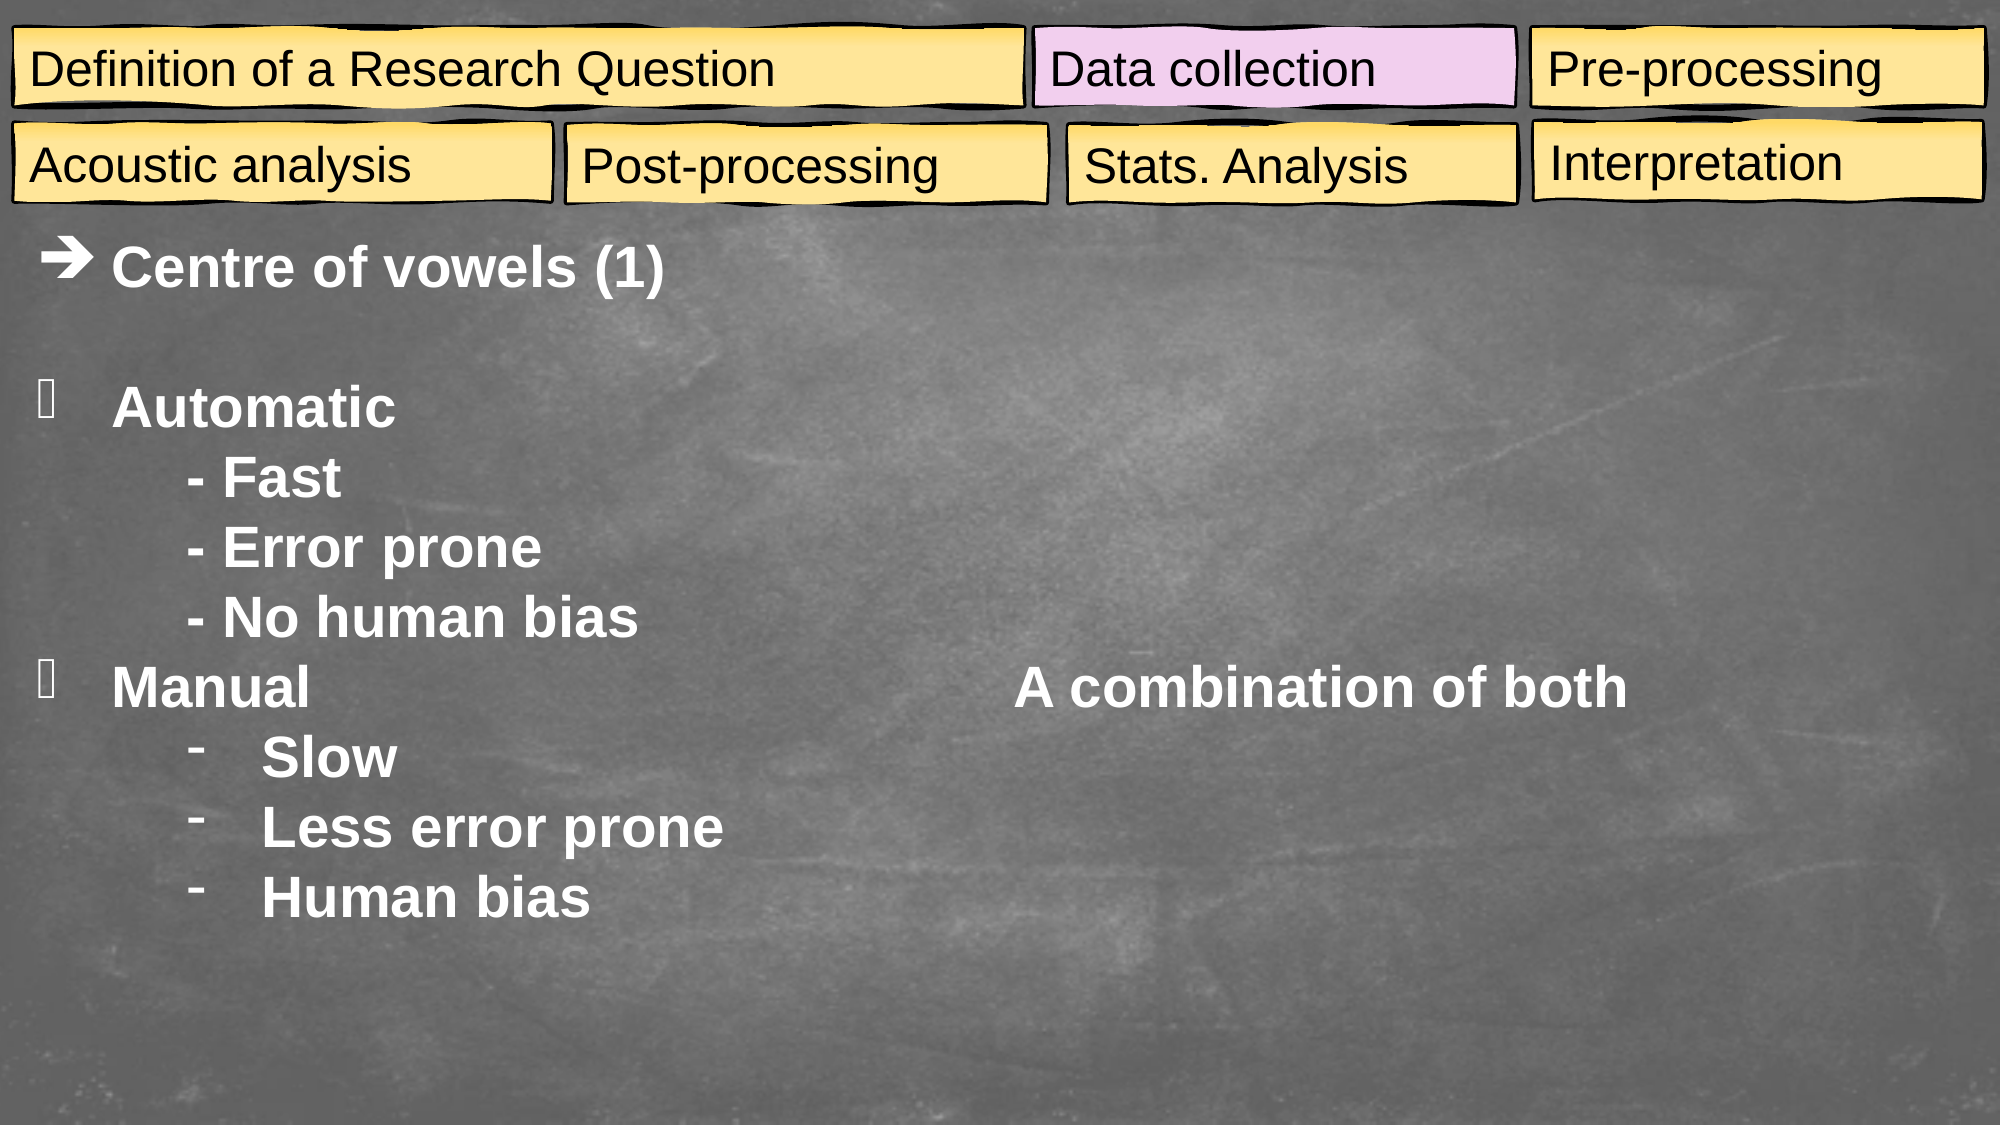

Definition of a Research Question
Data collection
Pre-processing
Interpretation
Acoustic analysis
Post-processing
Stats. Analysis
Centre of vowels (1)

Automatic
- Fast
	- Error prone
	- No human bias
Manual
Slow
Less error prone
Human bias
A combination of both